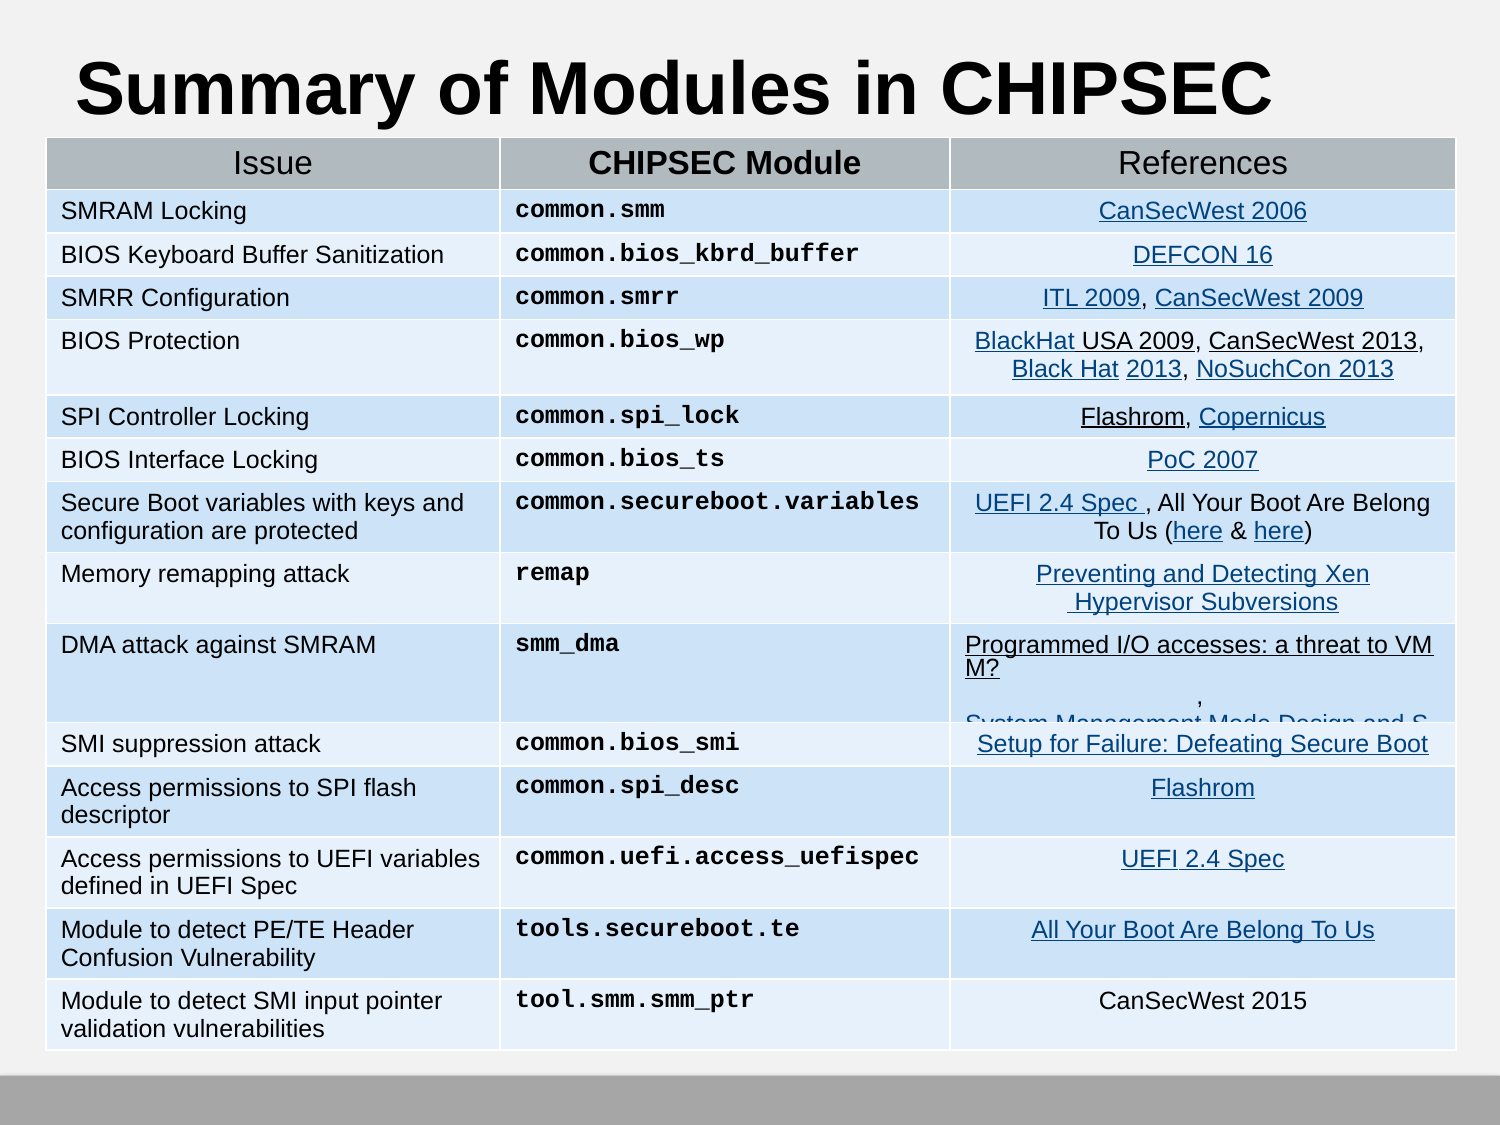

# Summary of Modules in CHIPSEC
| Issue | CHIPSEC Module | References |
| --- | --- | --- |
| SMRAM Locking | common.smm | CanSecWest 2006 |
| BIOS Keyboard Buffer Sanitization | common.bios\_kbrd\_buffer | DEFCON 16 |
| SMRR Configuration | common.smrr | ITL 2009, CanSecWest 2009 |
| BIOS Protection | common.bios\_wp | BlackHat USA 2009, CanSecWest 2013, Black Hat 2013, NoSuchCon 2013 |
| SPI Controller Locking | common.spi\_lock | Flashrom, Copernicus |
| BIOS Interface Locking | common.bios\_ts | PoC 2007 |
| Secure Boot variables with keys and configuration are protected | common.secureboot.variables | UEFI 2.4 Spec , All Your Boot Are Belong To Us (here & here) |
| Memory remapping attack | remap | Preventing and Detecting Xen Hypervisor Subversions |
| DMA attack against SMRAM | smm\_dma | Programmed I/O accesses: a threat to VMM?, System Management Mode Design and Security Issues |
| SMI suppression attack | common.bios\_smi | Setup for Failure: Defeating Secure Boot |
| Access permissions to SPI flash descriptor | common.spi\_desc | Flashrom |
| Access permissions to UEFI variables defined in UEFI Spec | common.uefi.access\_uefispec | UEFI 2.4 Spec |
| Module to detect PE/TE Header Confusion Vulnerability | tools.secureboot.te | All Your Boot Are Belong To Us |
| Module to detect SMI input pointer validation vulnerabilities | tool.smm.smm\_ptr | CanSecWest 2015 |